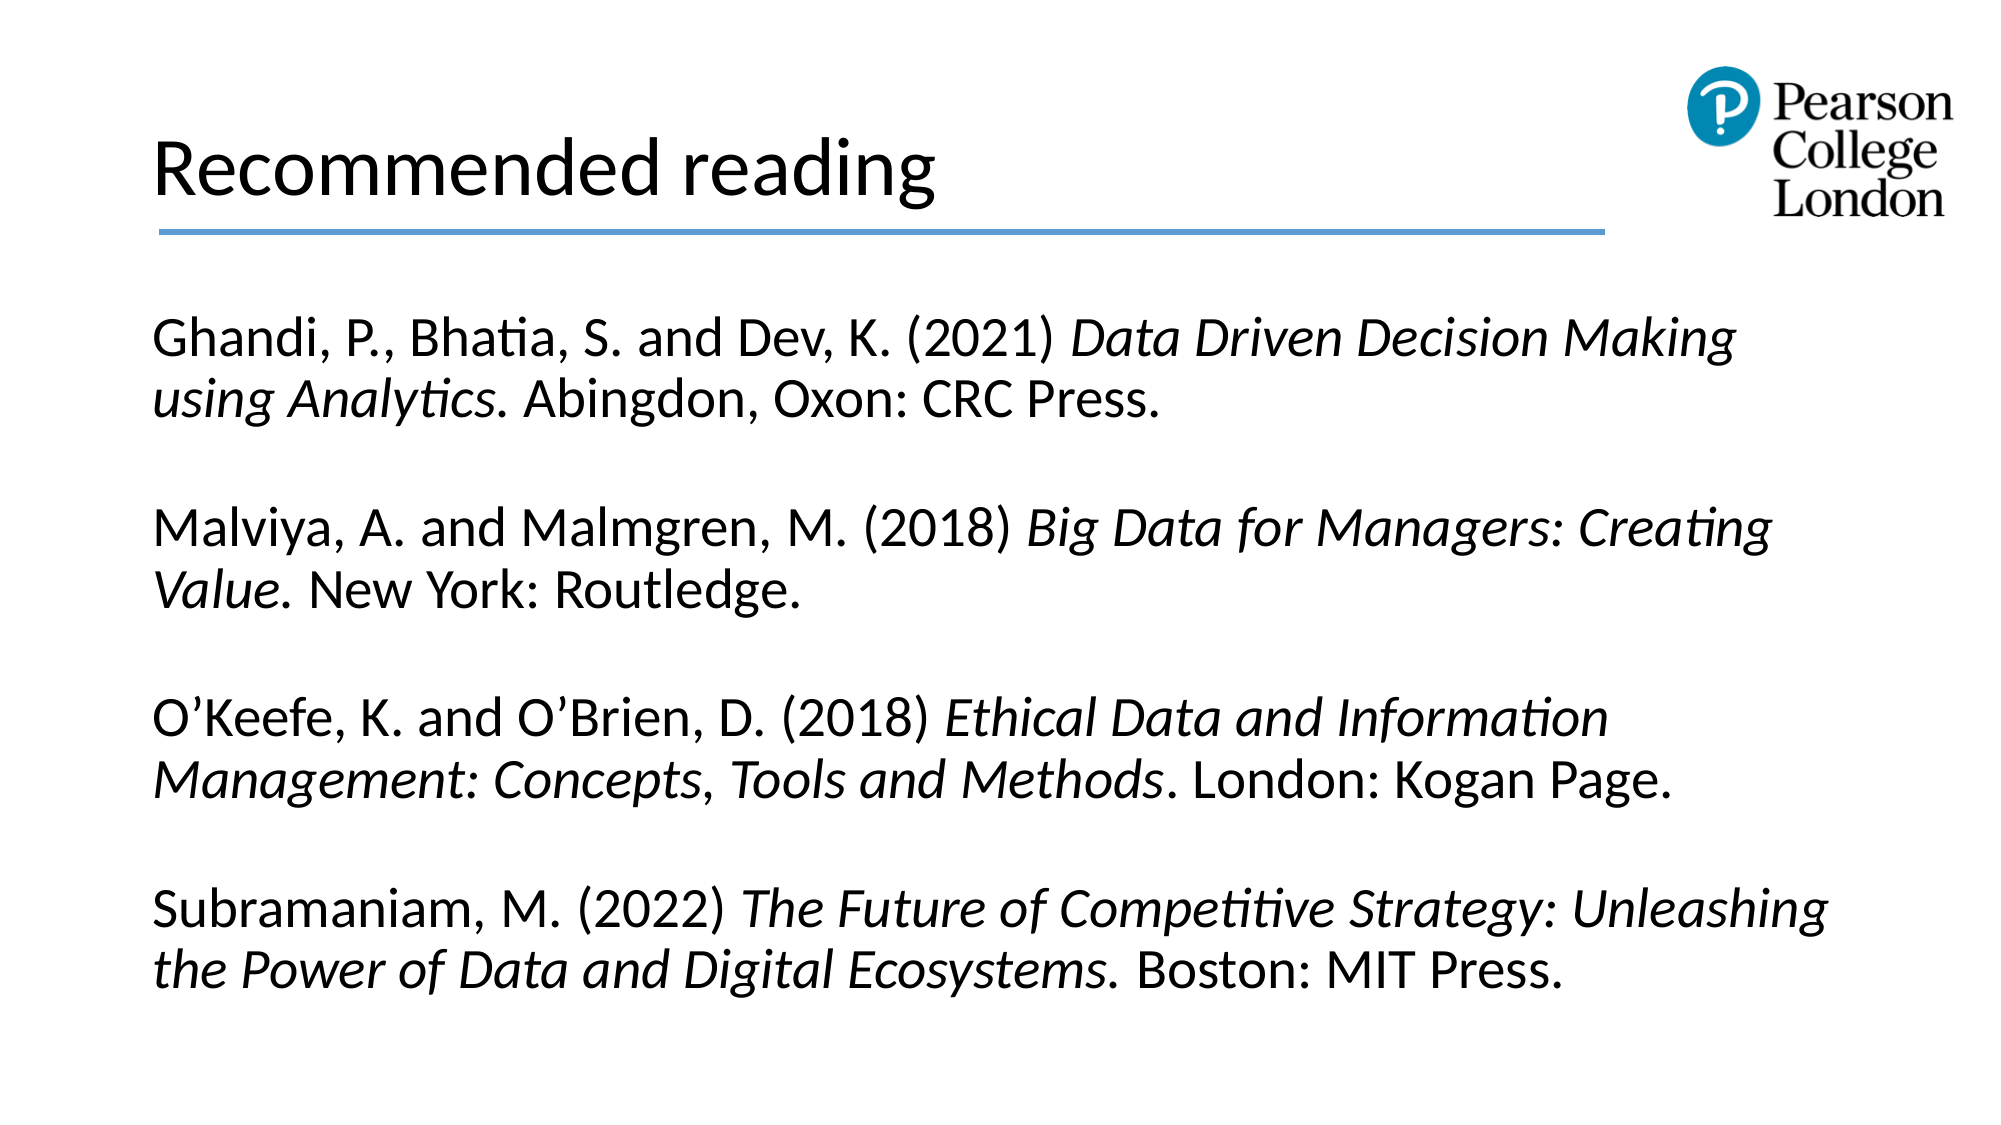

# Recommended reading
Ghandi, P., Bhatia, S. and Dev, K. (2021) Data Driven Decision Making using Analytics. Abingdon, Oxon: CRC Press.

Malviya, A. and Malmgren, M. (2018) Big Data for Managers: Creating Value. New York: Routledge.

O’Keefe, K. and O’Brien, D. (2018) Ethical Data and Information Management: Concepts, Tools and Methods. London: Kogan Page.

Subramaniam, M. (2022) The Future of Competitive Strategy: Unleashing the Power of Data and Digital Ecosystems. Boston: MIT Press.